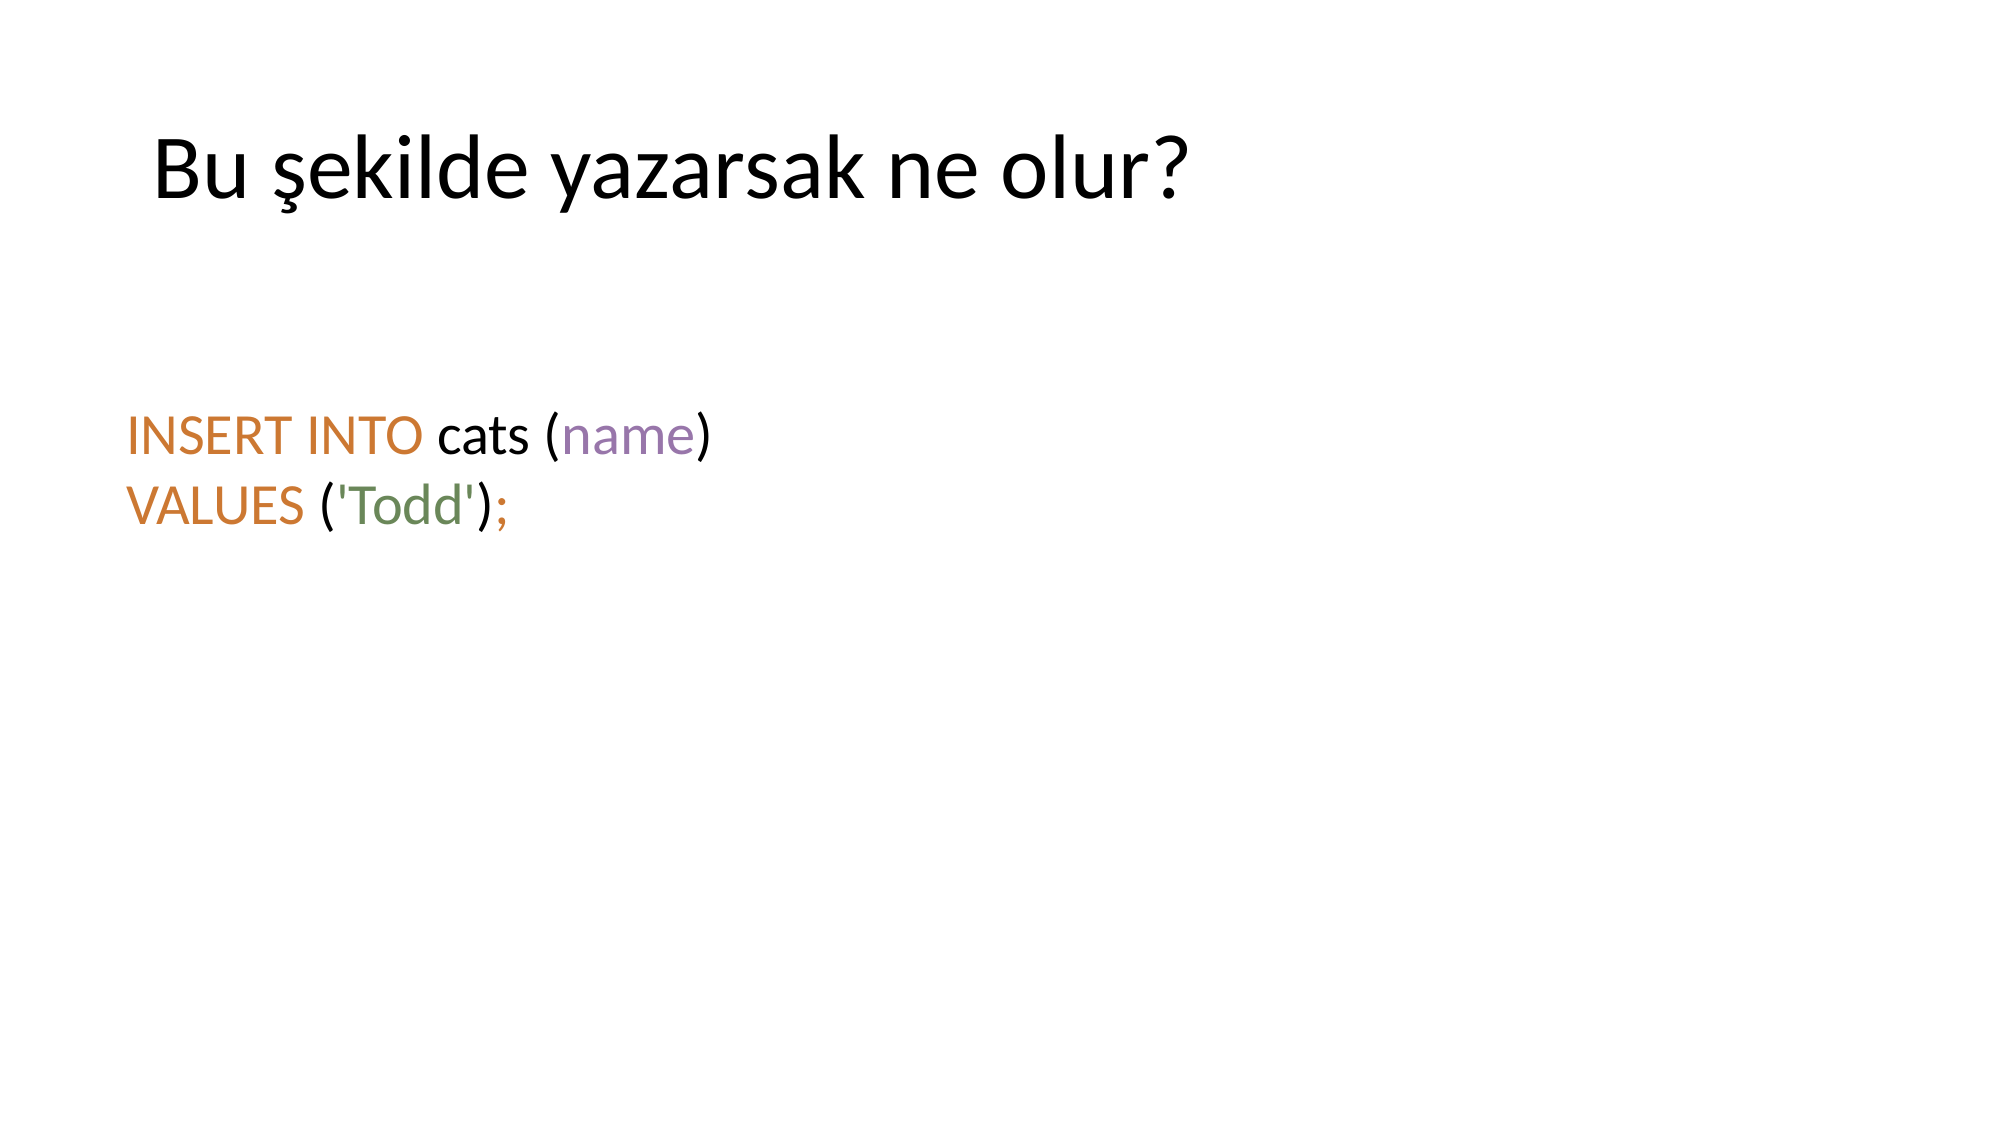

# Bu şekilde yazarsak ne olur?
INSERT INTO cats (name)
VALUES ('Todd');